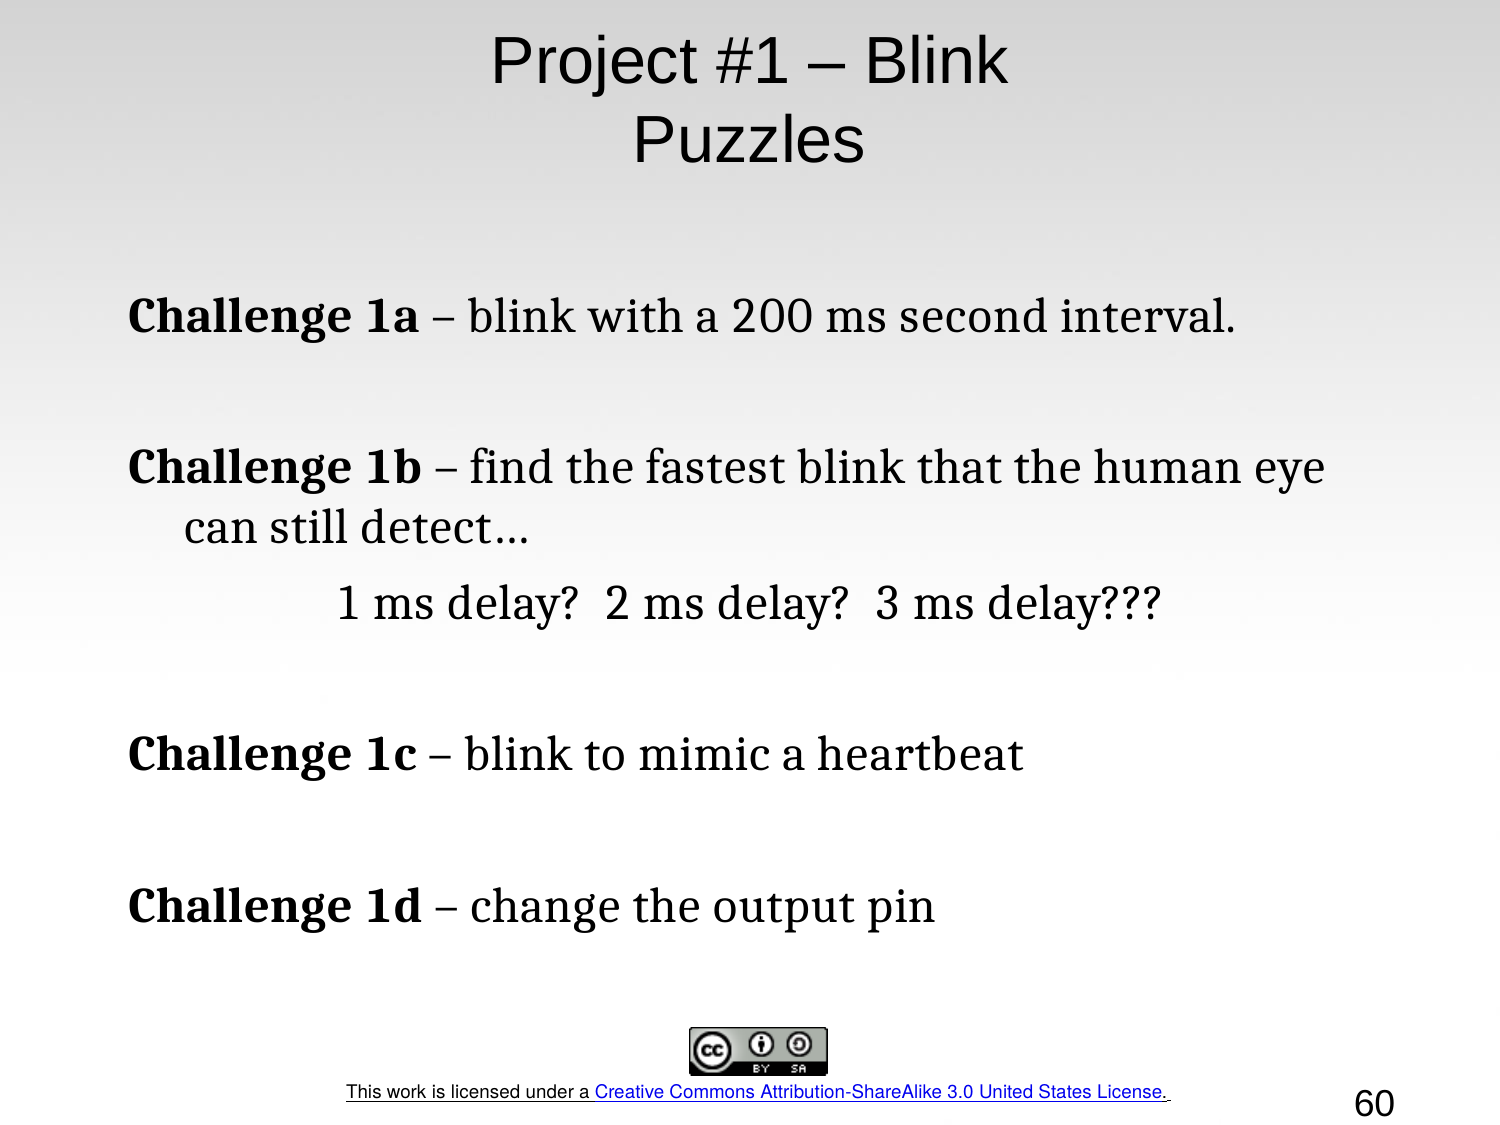

# Project #1 – Blink Puzzles
Challenge 1a – blink with a 200 ms second interval.

Challenge 1b – find the fastest blink that the human eye can still detect…
		1 ms delay?  2 ms delay?  3 ms delay???

Challenge 1c – blink to mimic a heartbeat

Challenge 1d – change the output pin